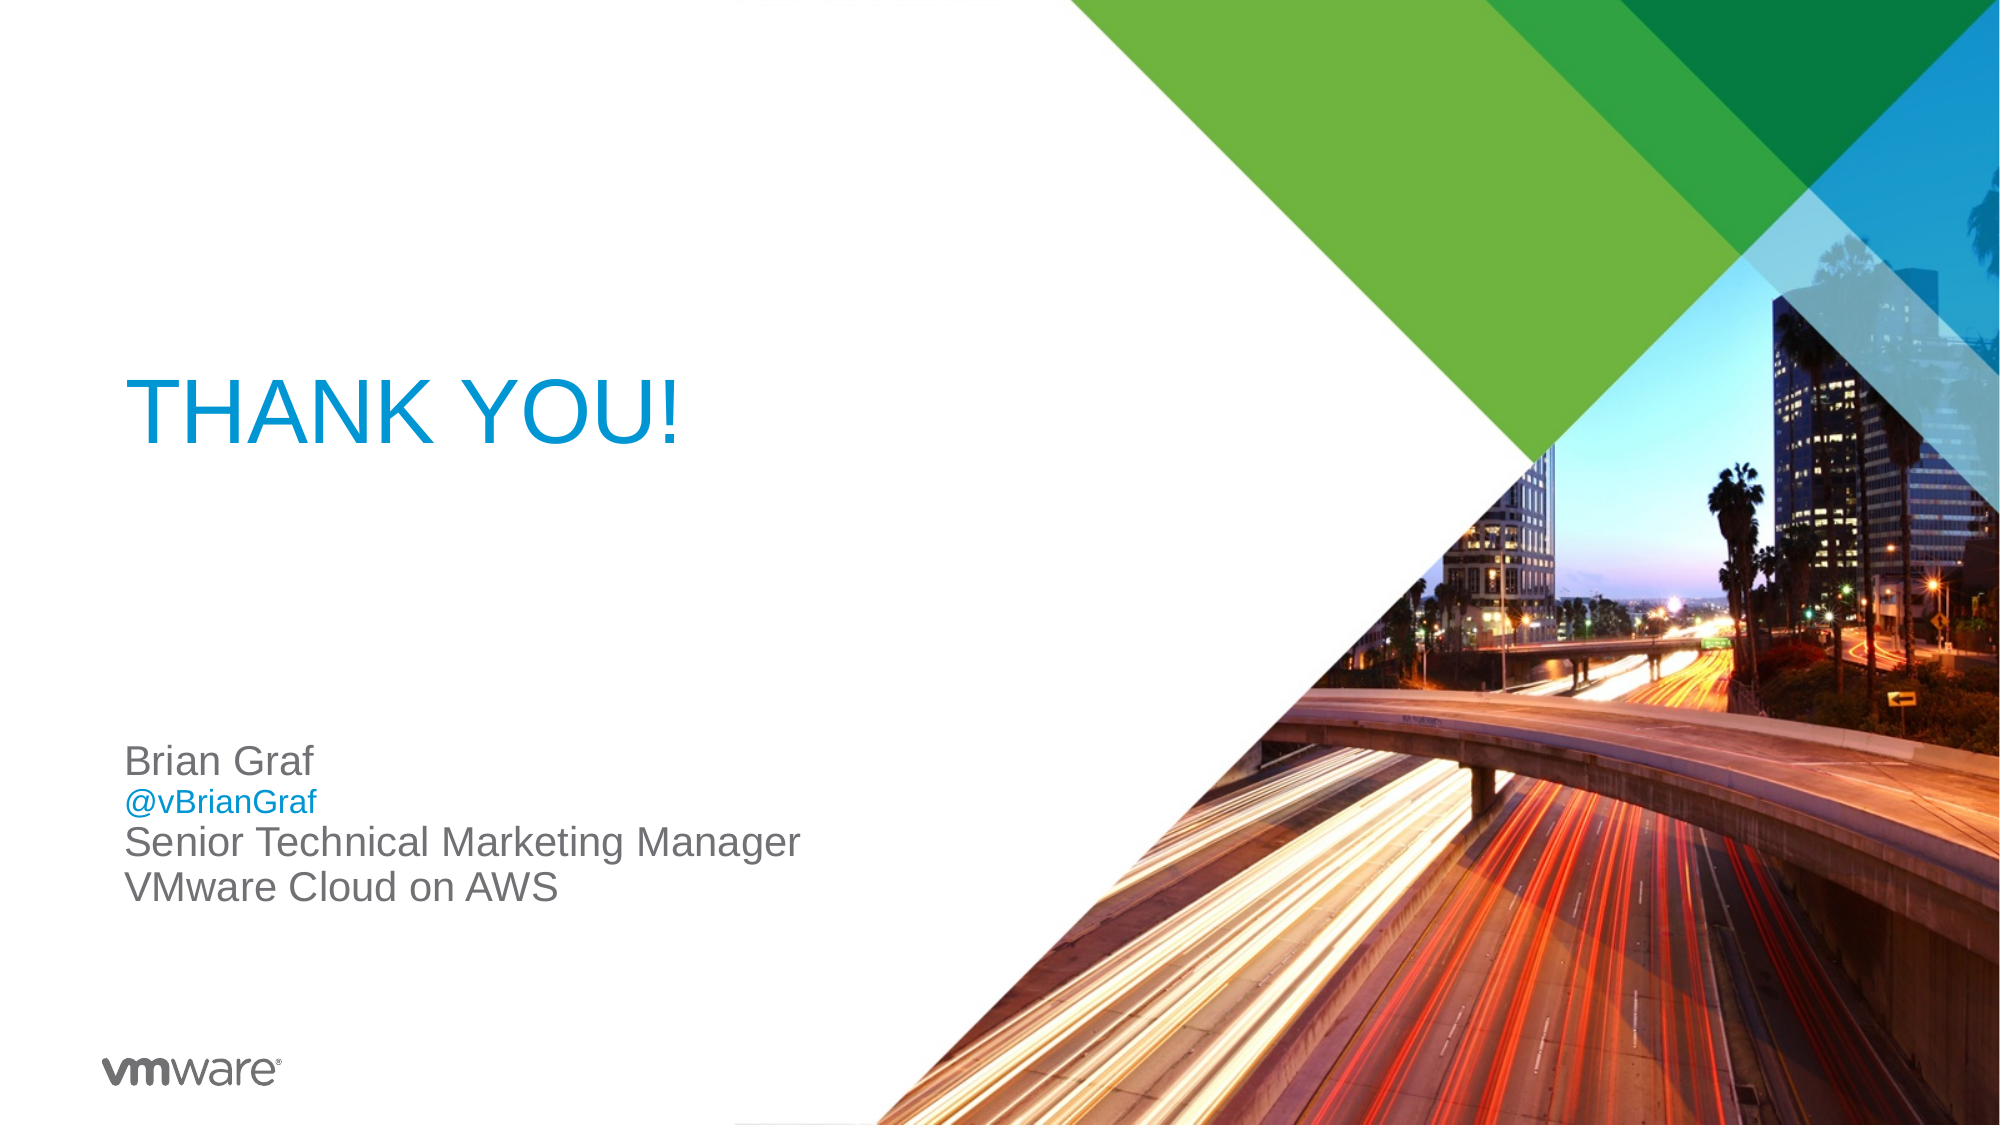

# THANK YOU!

Brian Graf
@vBrianGraf
Senior Technical Marketing Manager
VMware Cloud on AWS